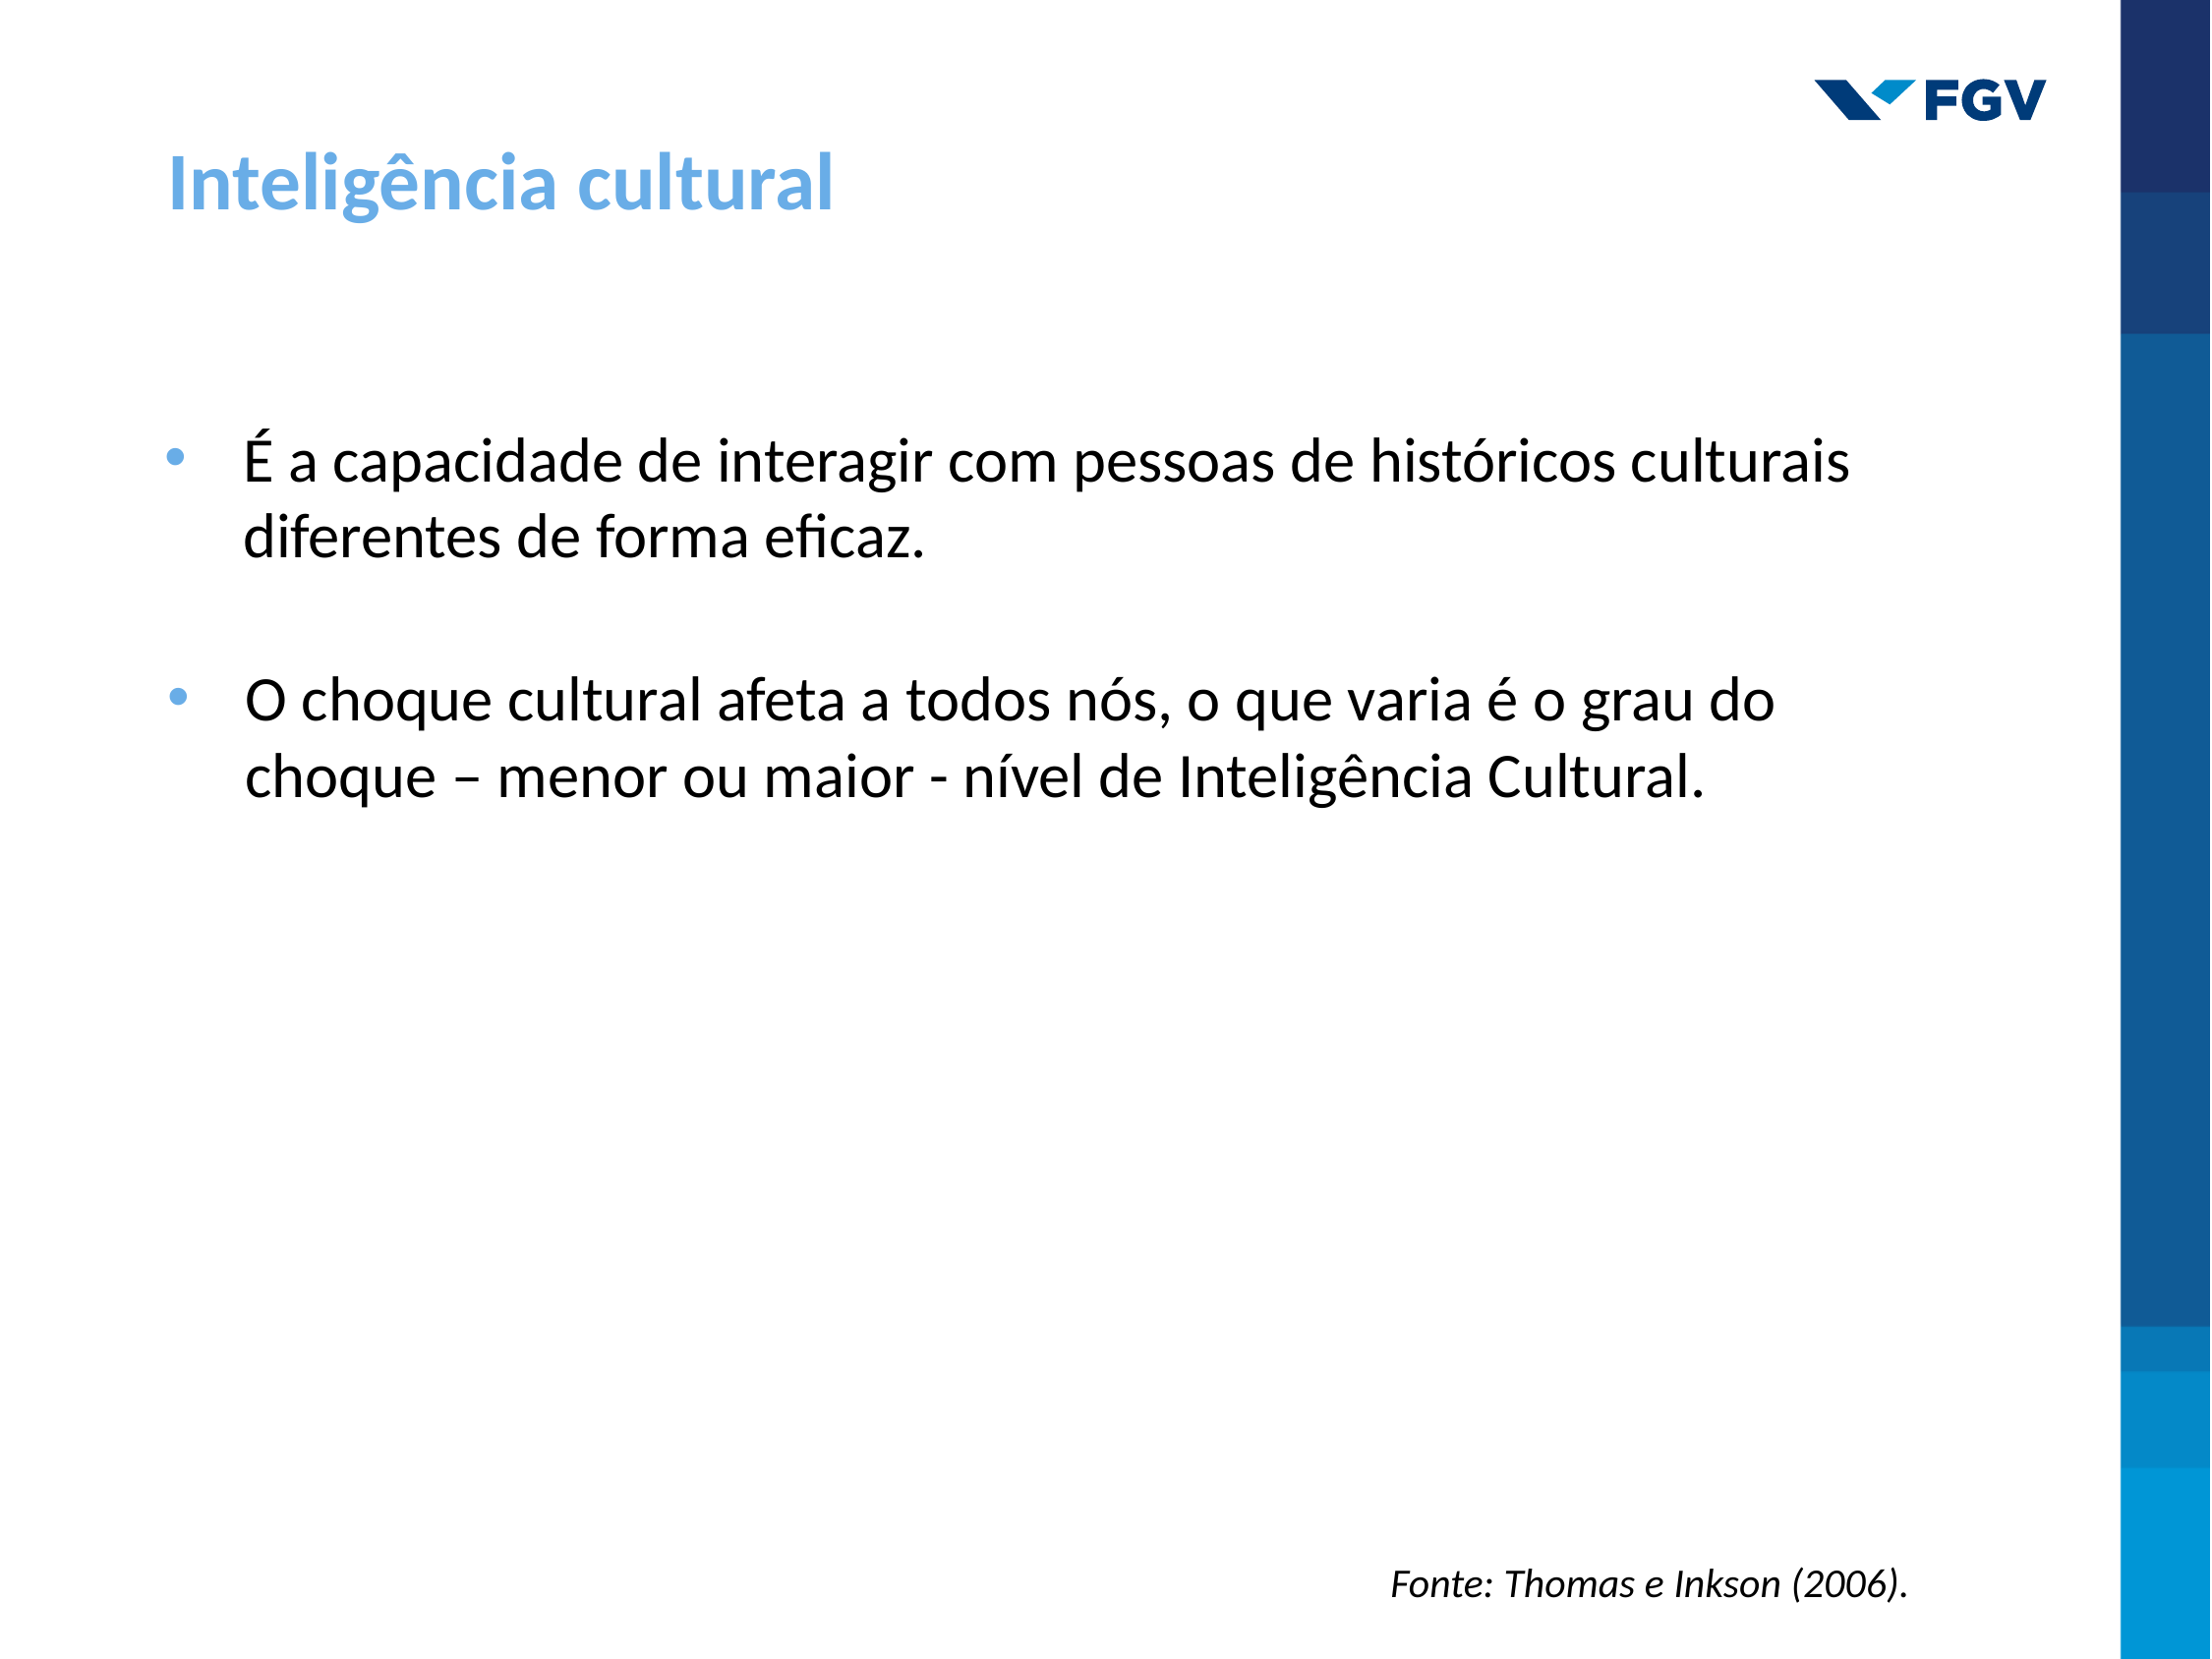

Inteligência cultural
É a capacidade de interagir com pessoas de históricos culturais diferentes de forma eficaz.
O choque cultural afeta a todos nós, o que varia é o grau do choque – menor ou maior - nível de Inteligência Cultural.
Fonte: Thomas e Inkson (2006).